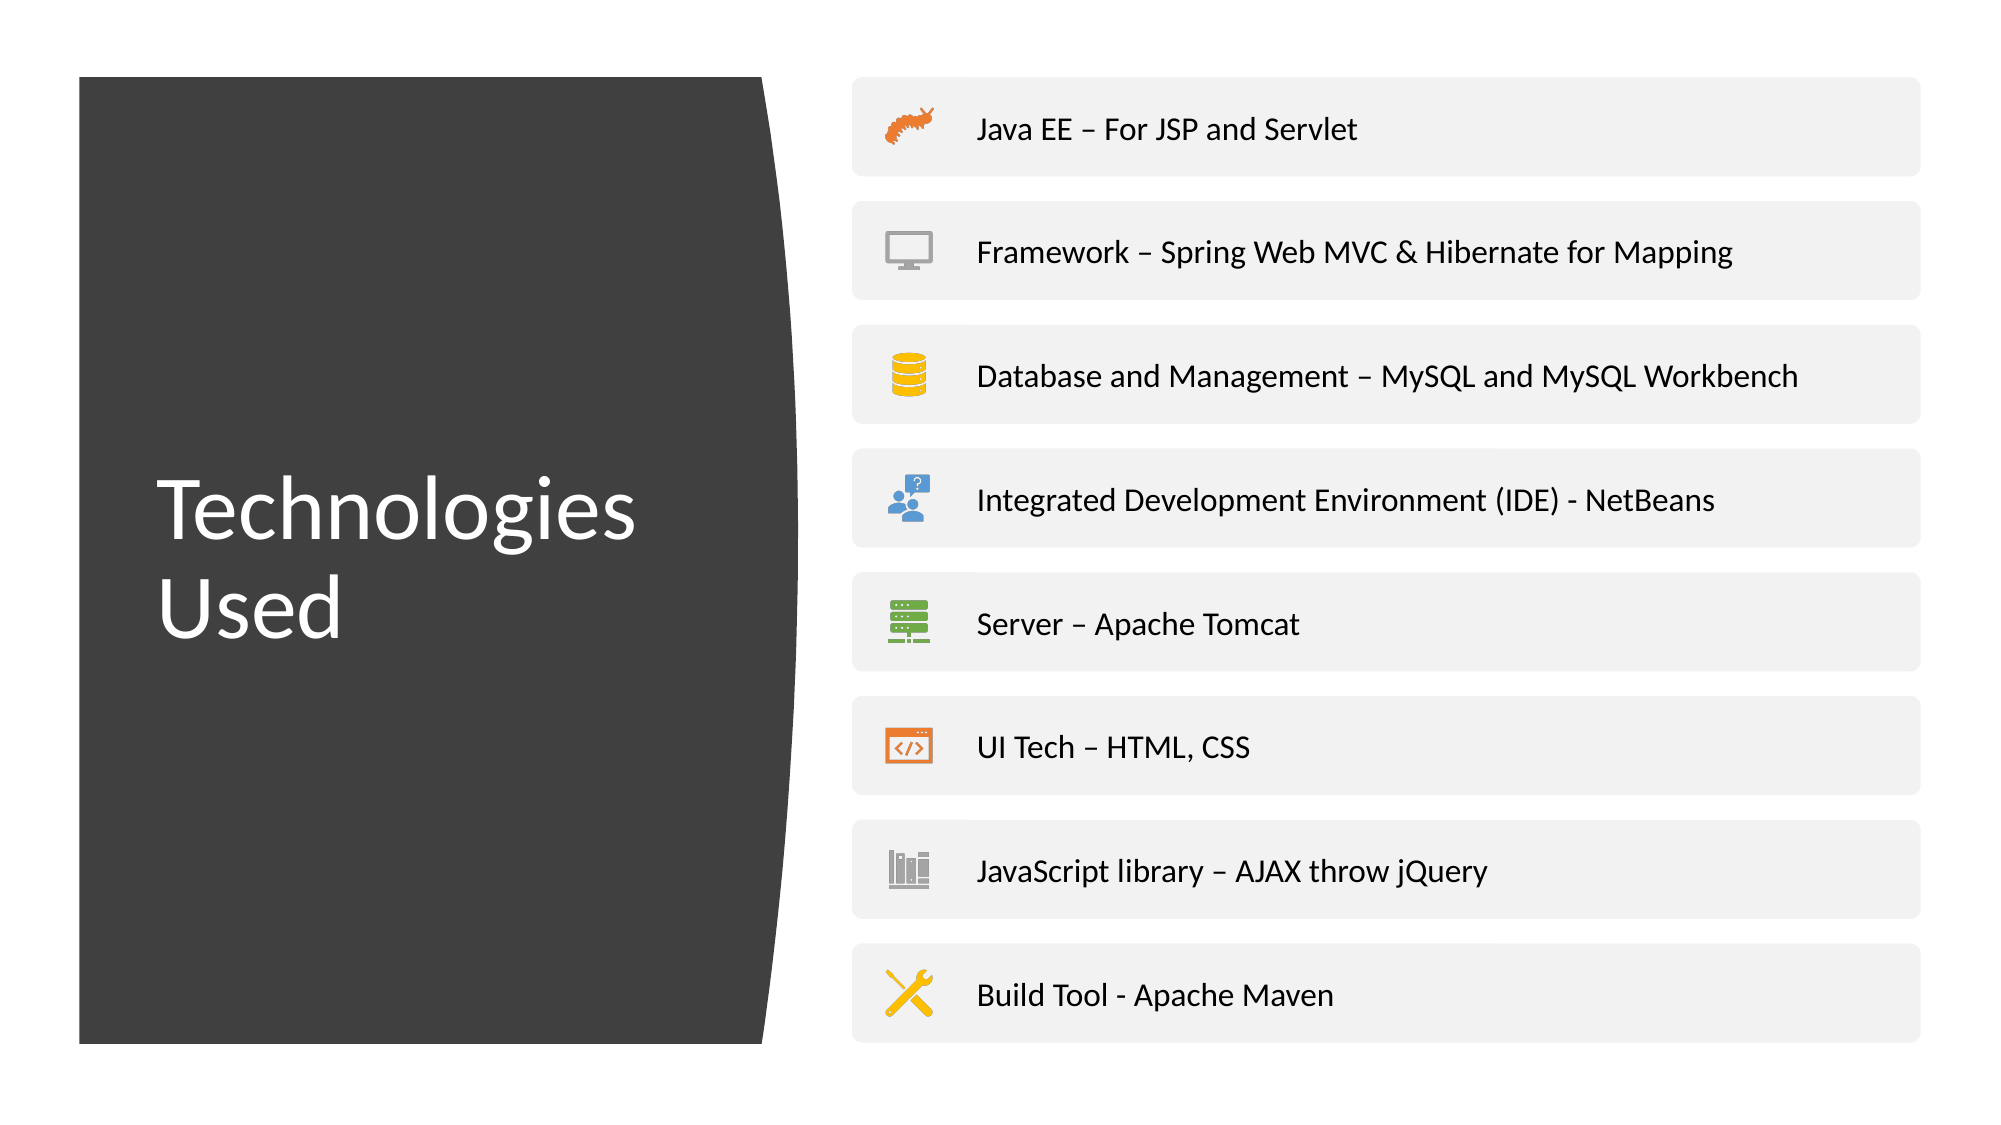

Java EE – For JSP and Servlet
Framework – Spring Web MVC & Hibernate for Mapping
Database and Management – MySQL and MySQL Workbench
Integrated Development Environment (IDE) - NetBeans
Server – Apache Tomcat
UI Tech – HTML, CSS
JavaScript library – AJAX throw jQuery
Build Tool - Apache Maven

# Technologies Used